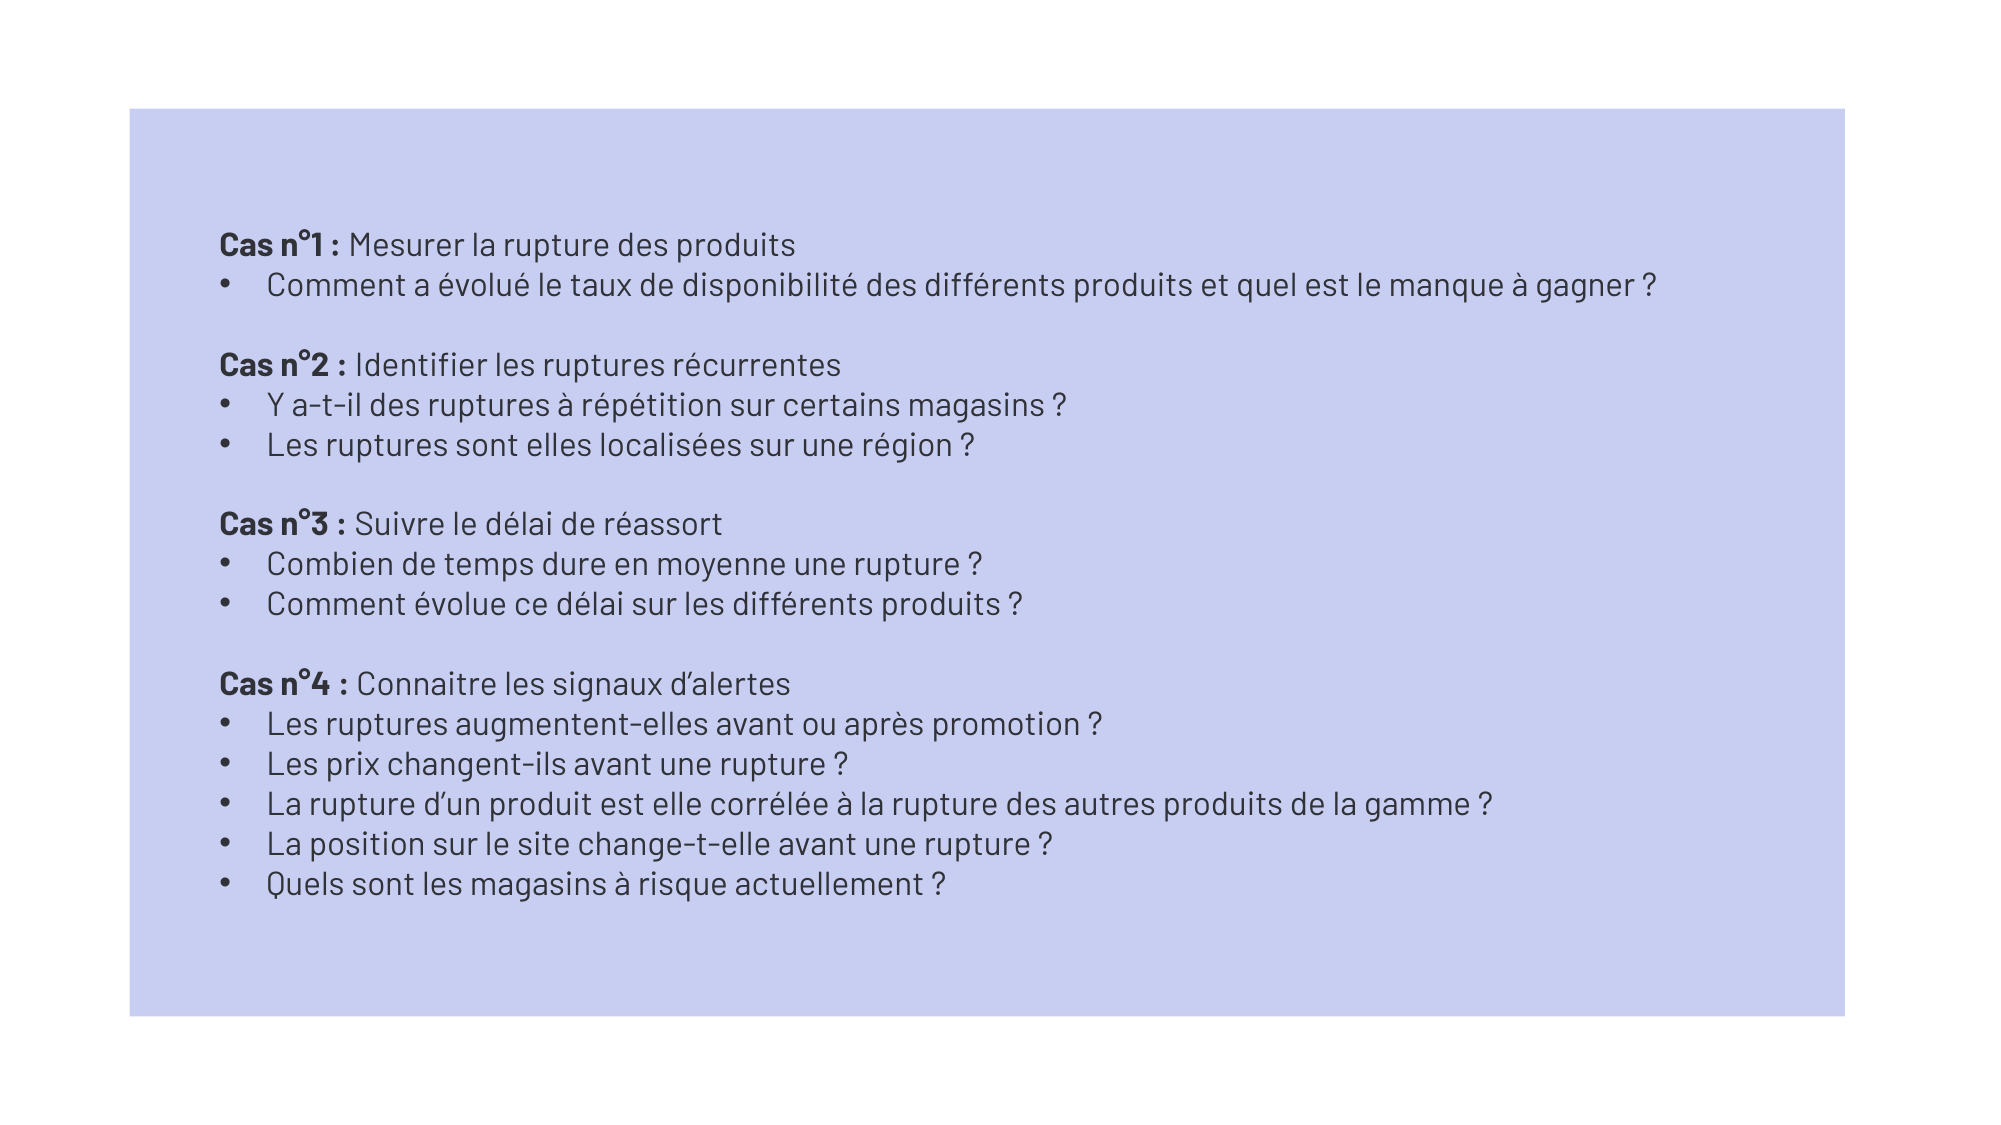

Cas n°1 : Mesurer la rupture des produits
Comment a évolué le taux de disponibilité des différents produits et quel est le manque à gagner ?

Cas n°2 : Identifier les ruptures récurrentes
Y a-t-il des ruptures à répétition sur certains magasins ?
Les ruptures sont elles localisées sur une région ?

Cas n°3 : Suivre le délai de réassort
Combien de temps dure en moyenne une rupture ?
Comment évolue ce délai sur les différents produits ?

Cas n°4 : Connaitre les signaux d’alertes
Les ruptures augmentent-elles avant ou après promotion ?
Les prix changent-ils avant une rupture ?
La rupture d’un produit est elle corrélée à la rupture des autres produits de la gamme ?
La position sur le site change-t-elle avant une rupture ?
Quels sont les magasins à risque actuellement ?